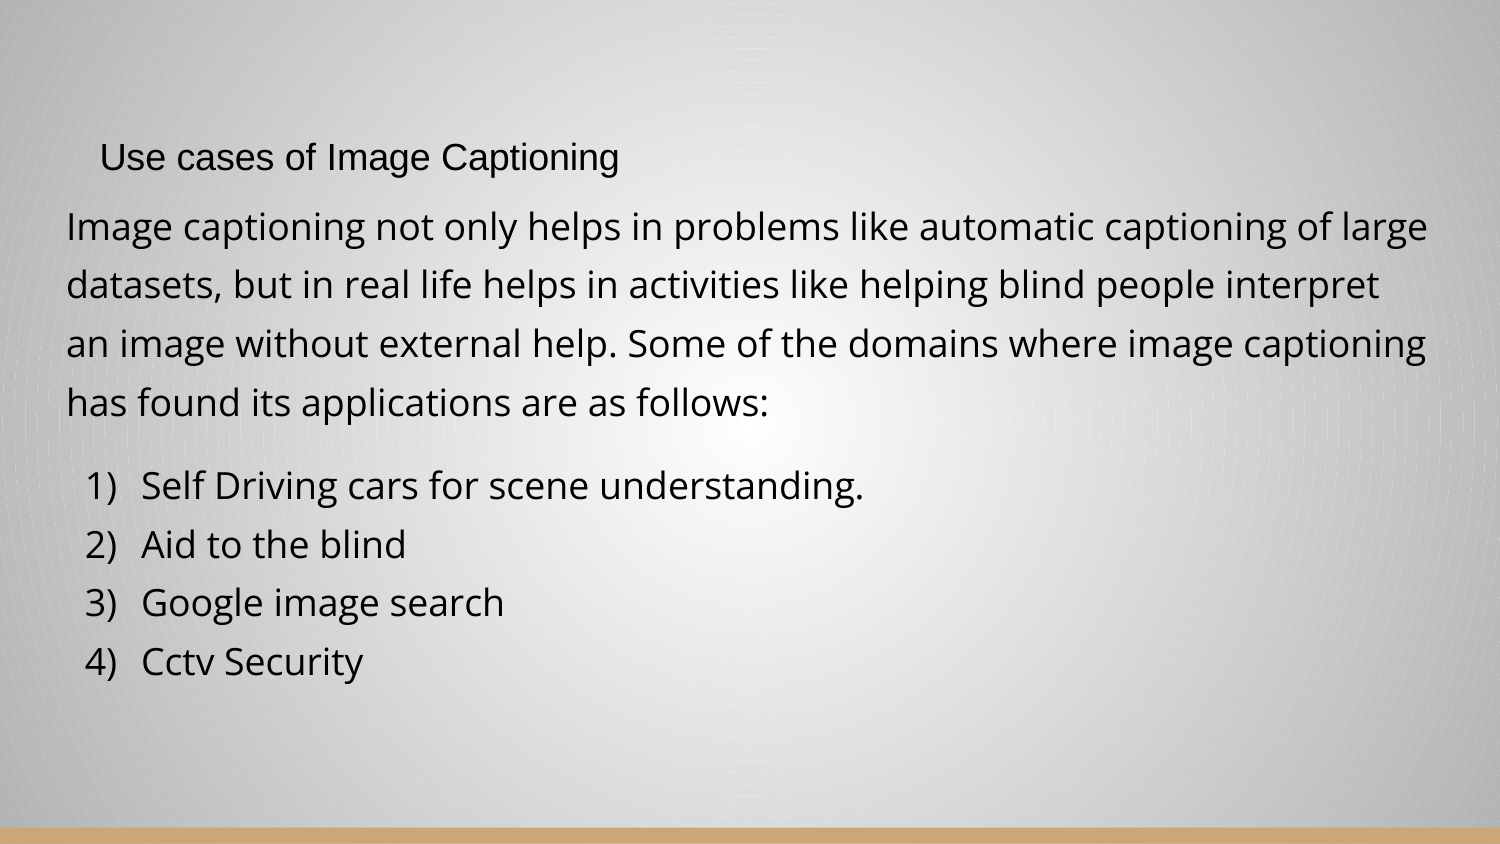

# Use cases of Image Captioning
Image captioning not only helps in problems like automatic captioning of large datasets, but in real life helps in activities like helping blind people interpret an image without external help. Some of the domains where image captioning has found its applications are as follows:
Self Driving cars for scene understanding.
Aid to the blind
Google image search
Cctv Security